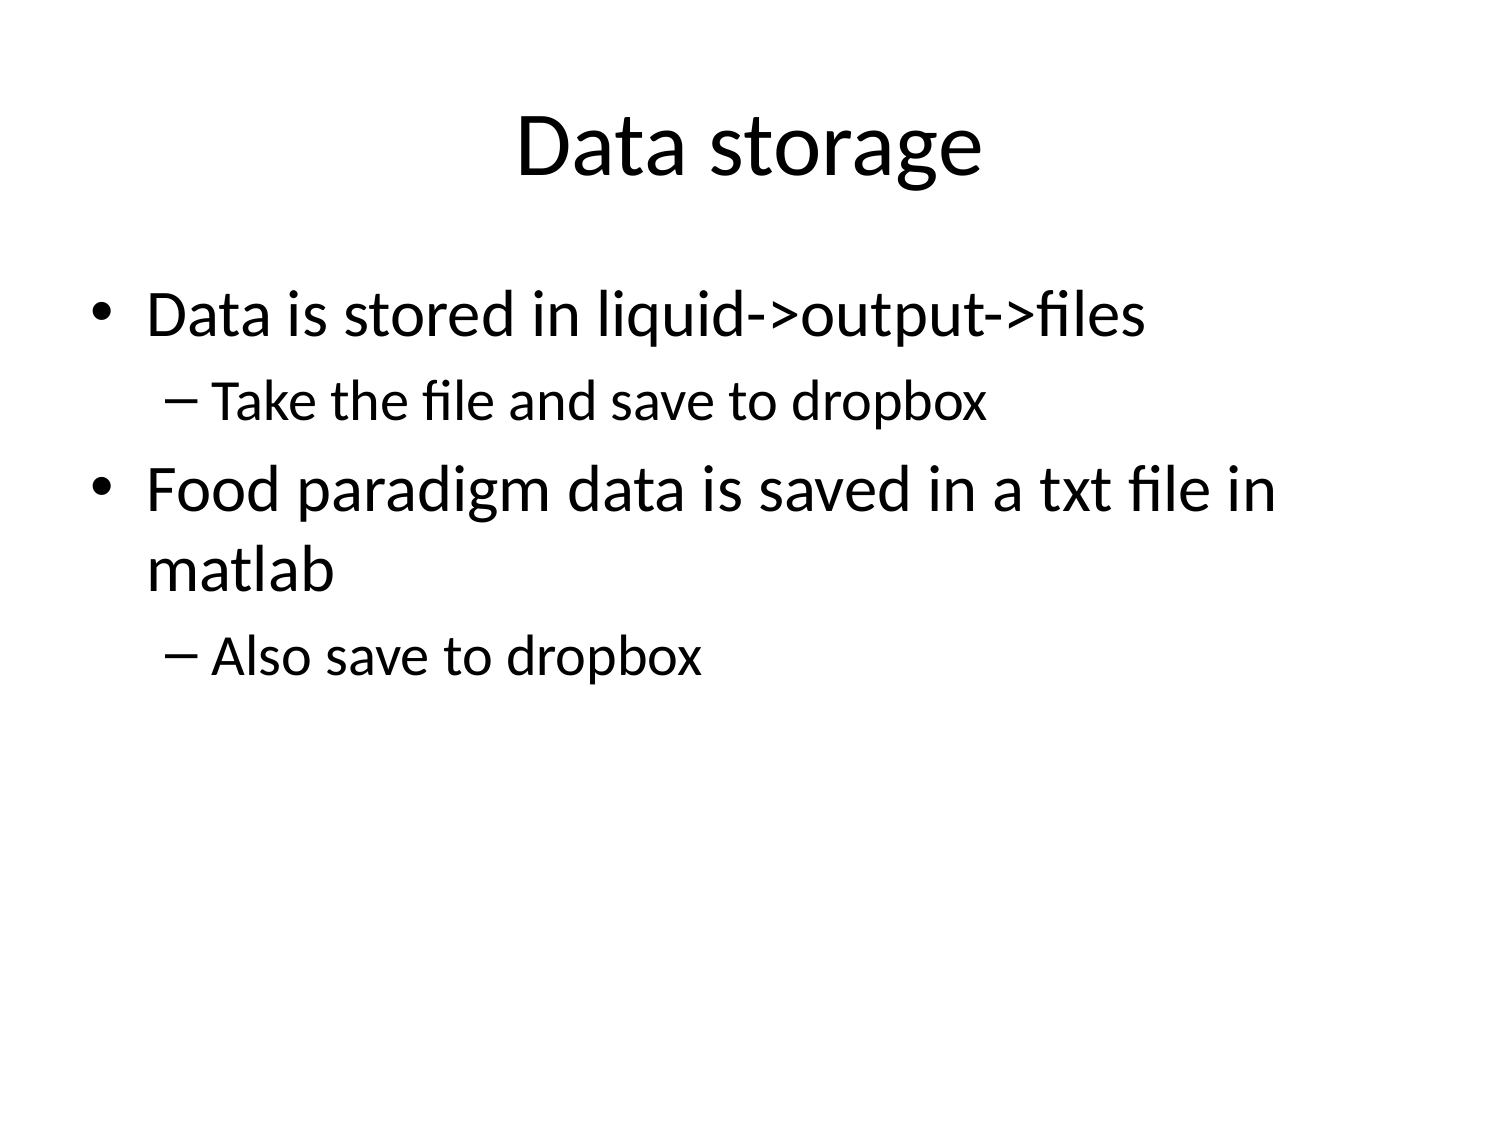

# Data storage
Data is stored in liquid->output->files
Take the file and save to dropbox
Food paradigm data is saved in a txt file in matlab
Also save to dropbox